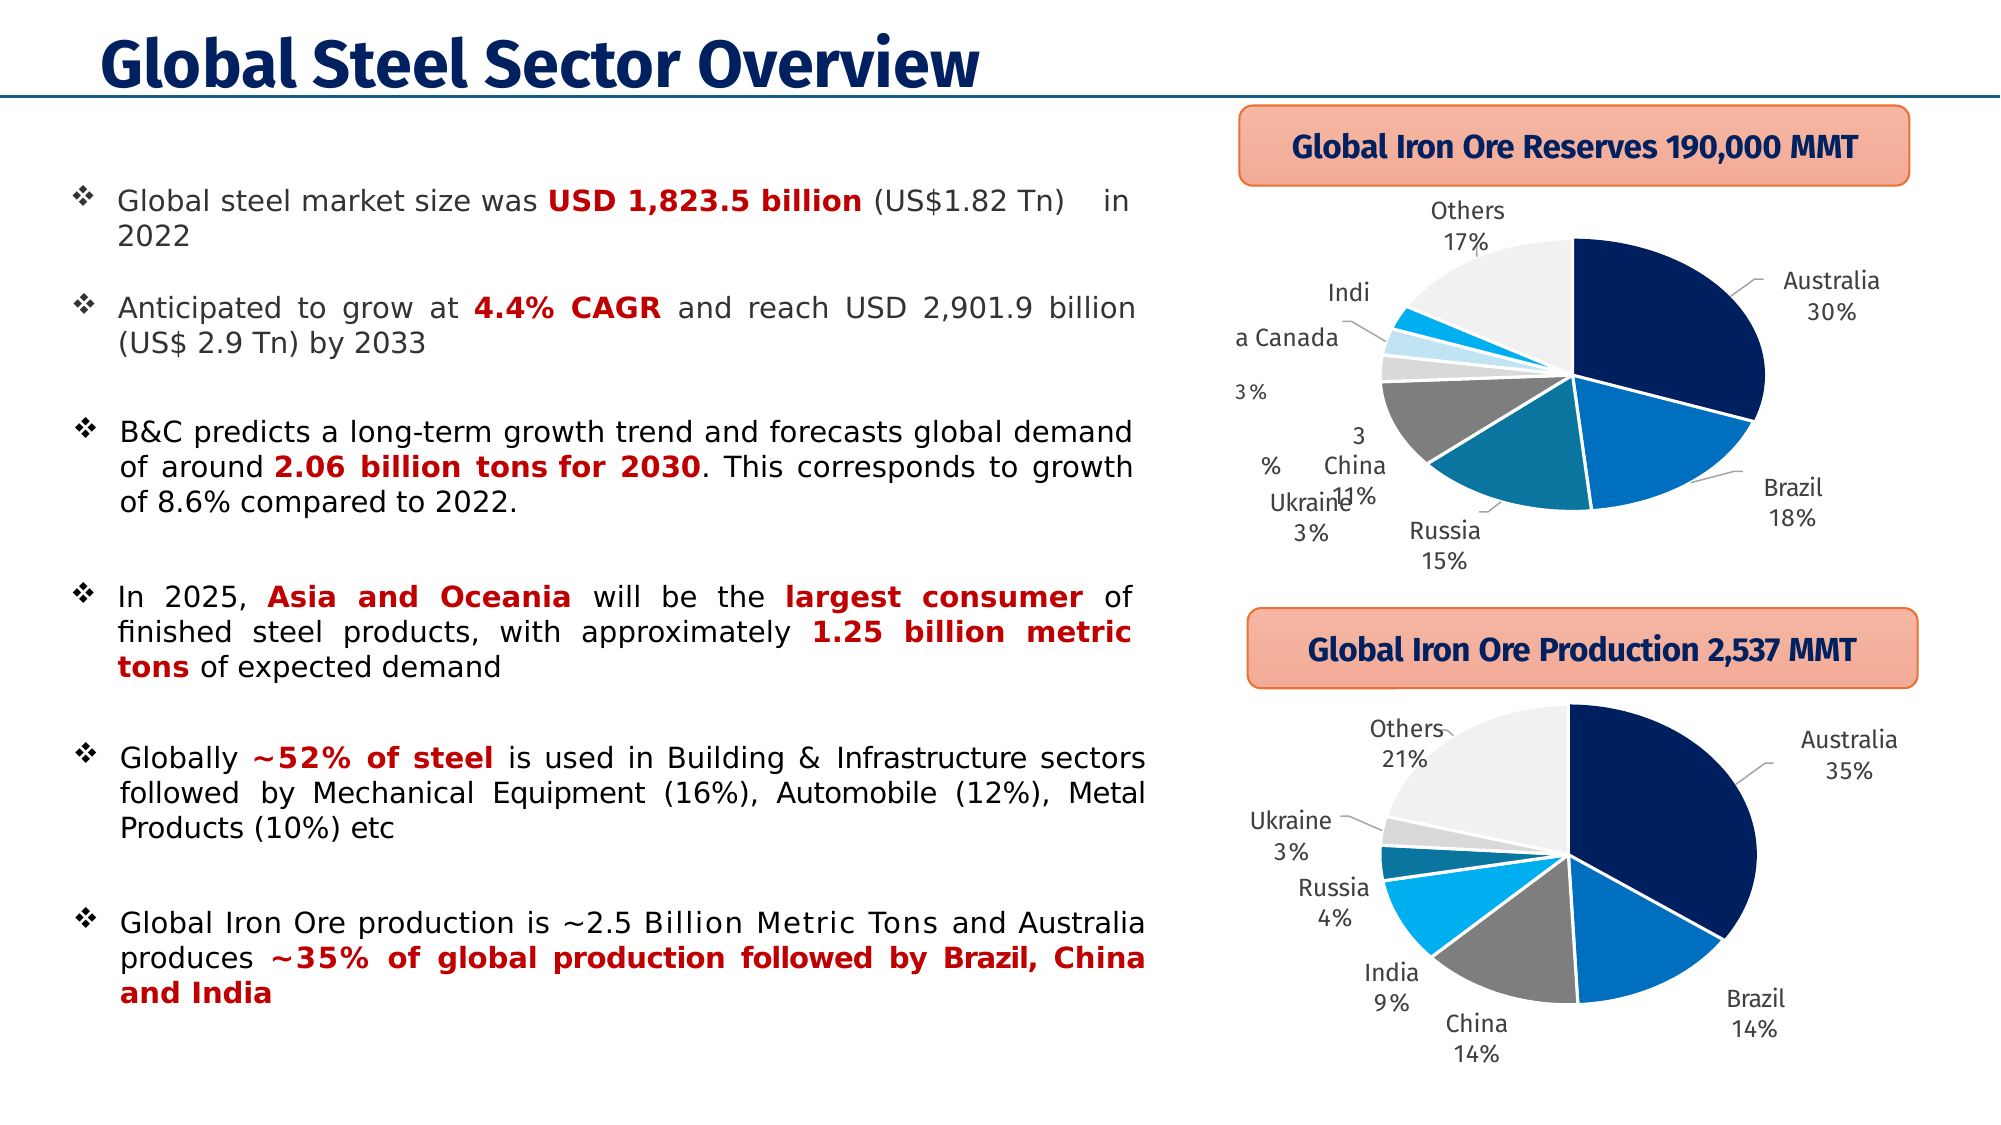

Global Steel Sector Overview
Global Iron Ore Reserves 190,000 MMT
Global steel market size was USD 1,823.5 billion (US$1.82 Tn)    in 2022
Others 17%

India Canada  3%
3%
Ukraine 3%
Australia
30%
China 11%
Brazil
18%
Anticipated to grow at 4.4% CAGR and reach USD 2,901.9 billion (US$ 2.9 Tn) by 2033
B&C predicts a long-term growth trend and forecasts global demand of around 2.06 billion tons for 2030. This corresponds to growth of 8.6% compared to 2022.
Russia 15%
In 2025, Asia and Oceania will be the largest consumer of finished steel products, with approximately 1.25 billion metric tons of expected demand
Global Iron Ore Production 2,537 MMT

Others 21%
Australia
35%
Ukraine 3%
Russia 4%
India 9%
Brazil
14%
China 14%
Globally ~52% of steel is used in Building & Infrastructure sectors followed by Mechanical Equipment (16%), Automobile (12%), Metal Products (10%) etc
Global Iron Ore production is ~2.5 Billion Metric Tons and Australia produces ~35% of global production followed by Brazil, China and India